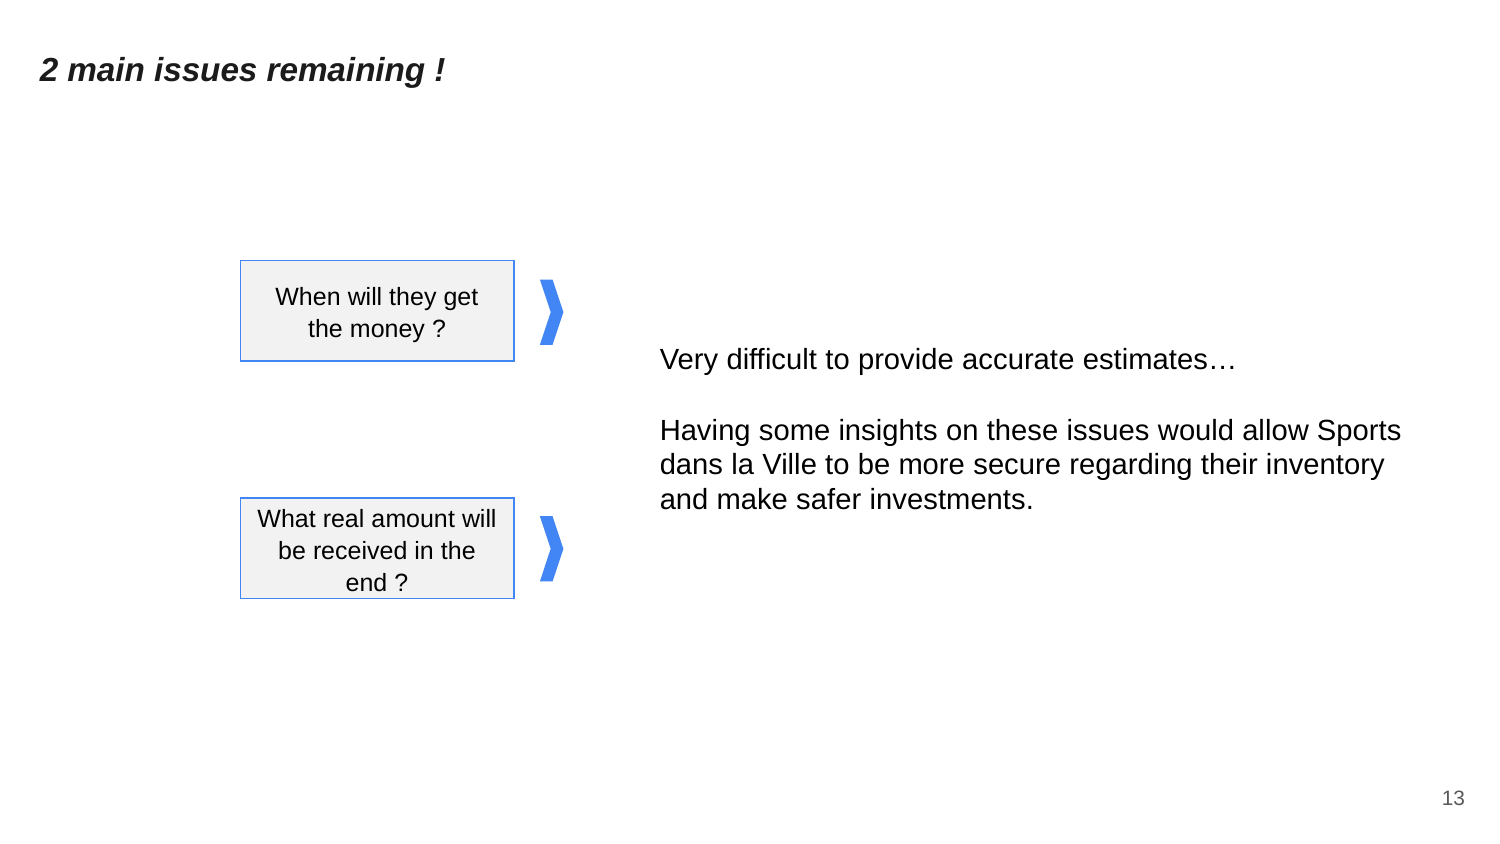

2 main issues remaining !
When will they get the money ?

What real amount will be received in the end ?

Very difficult to provide accurate estimates…

Having some insights on these issues would allow Sports
dans la Ville to be more secure regarding their inventory and make safer investments.
13